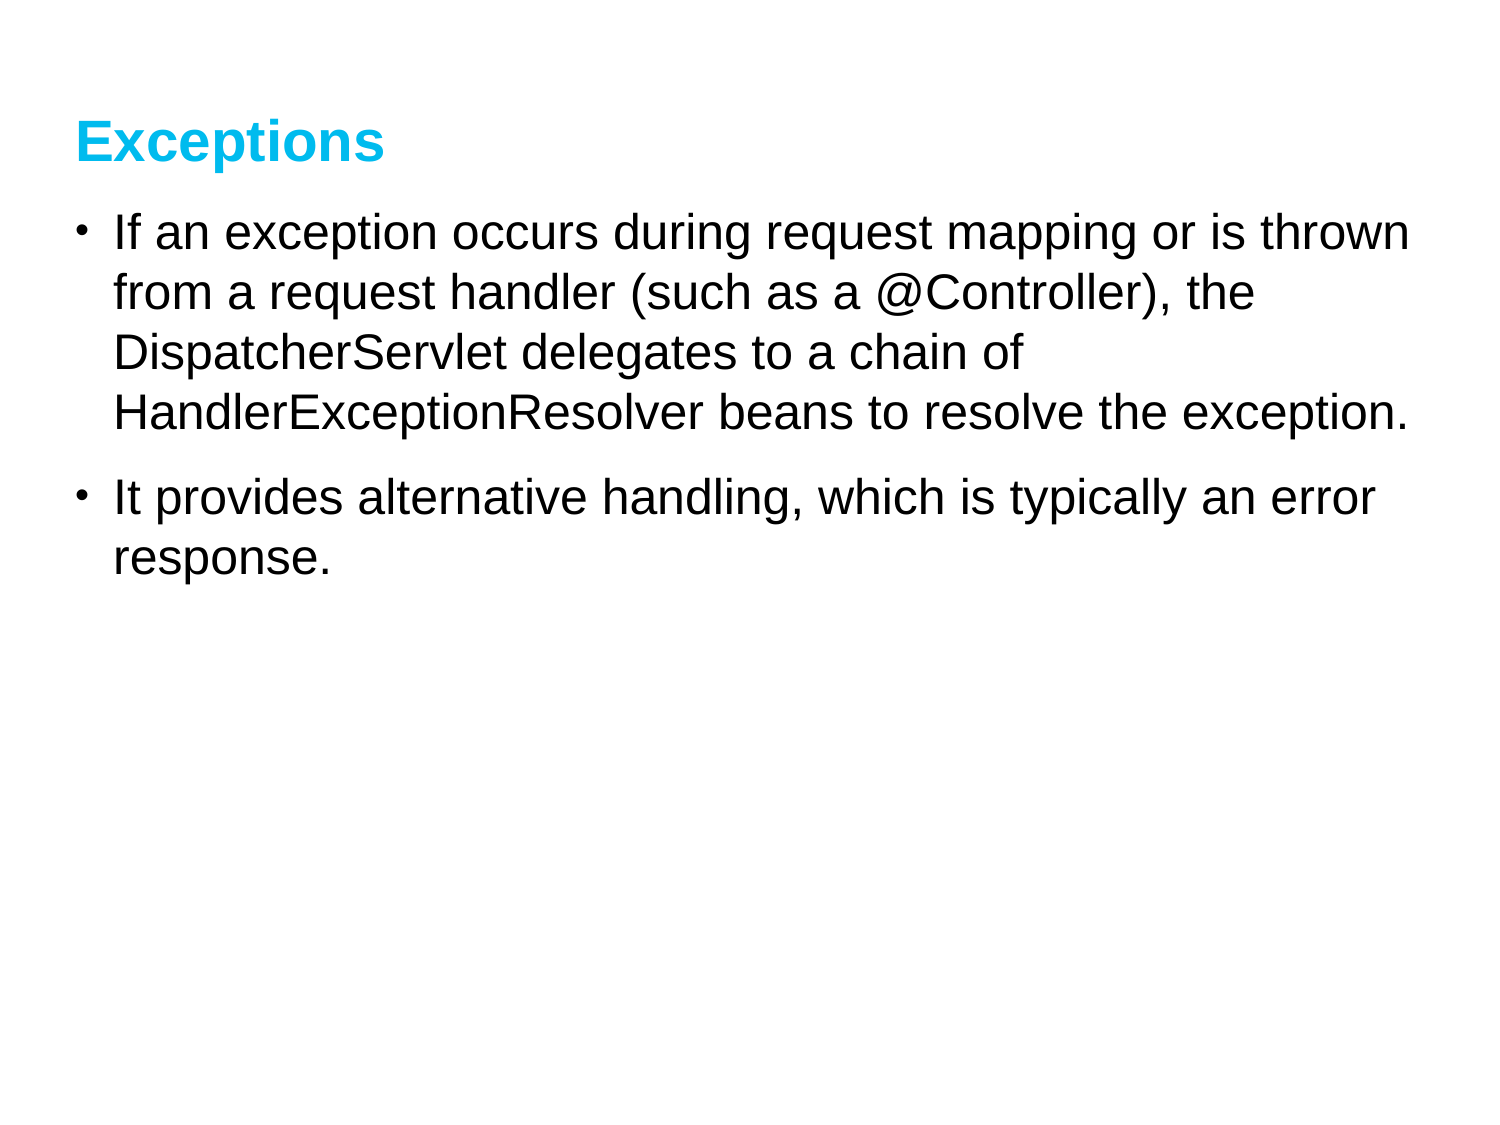

# Exceptions
If an exception occurs during request mapping or is thrown from a request handler (such as a @Controller), the DispatcherServlet delegates to a chain of HandlerExceptionResolver beans to resolve the exception.
It provides alternative handling, which is typically an error response.